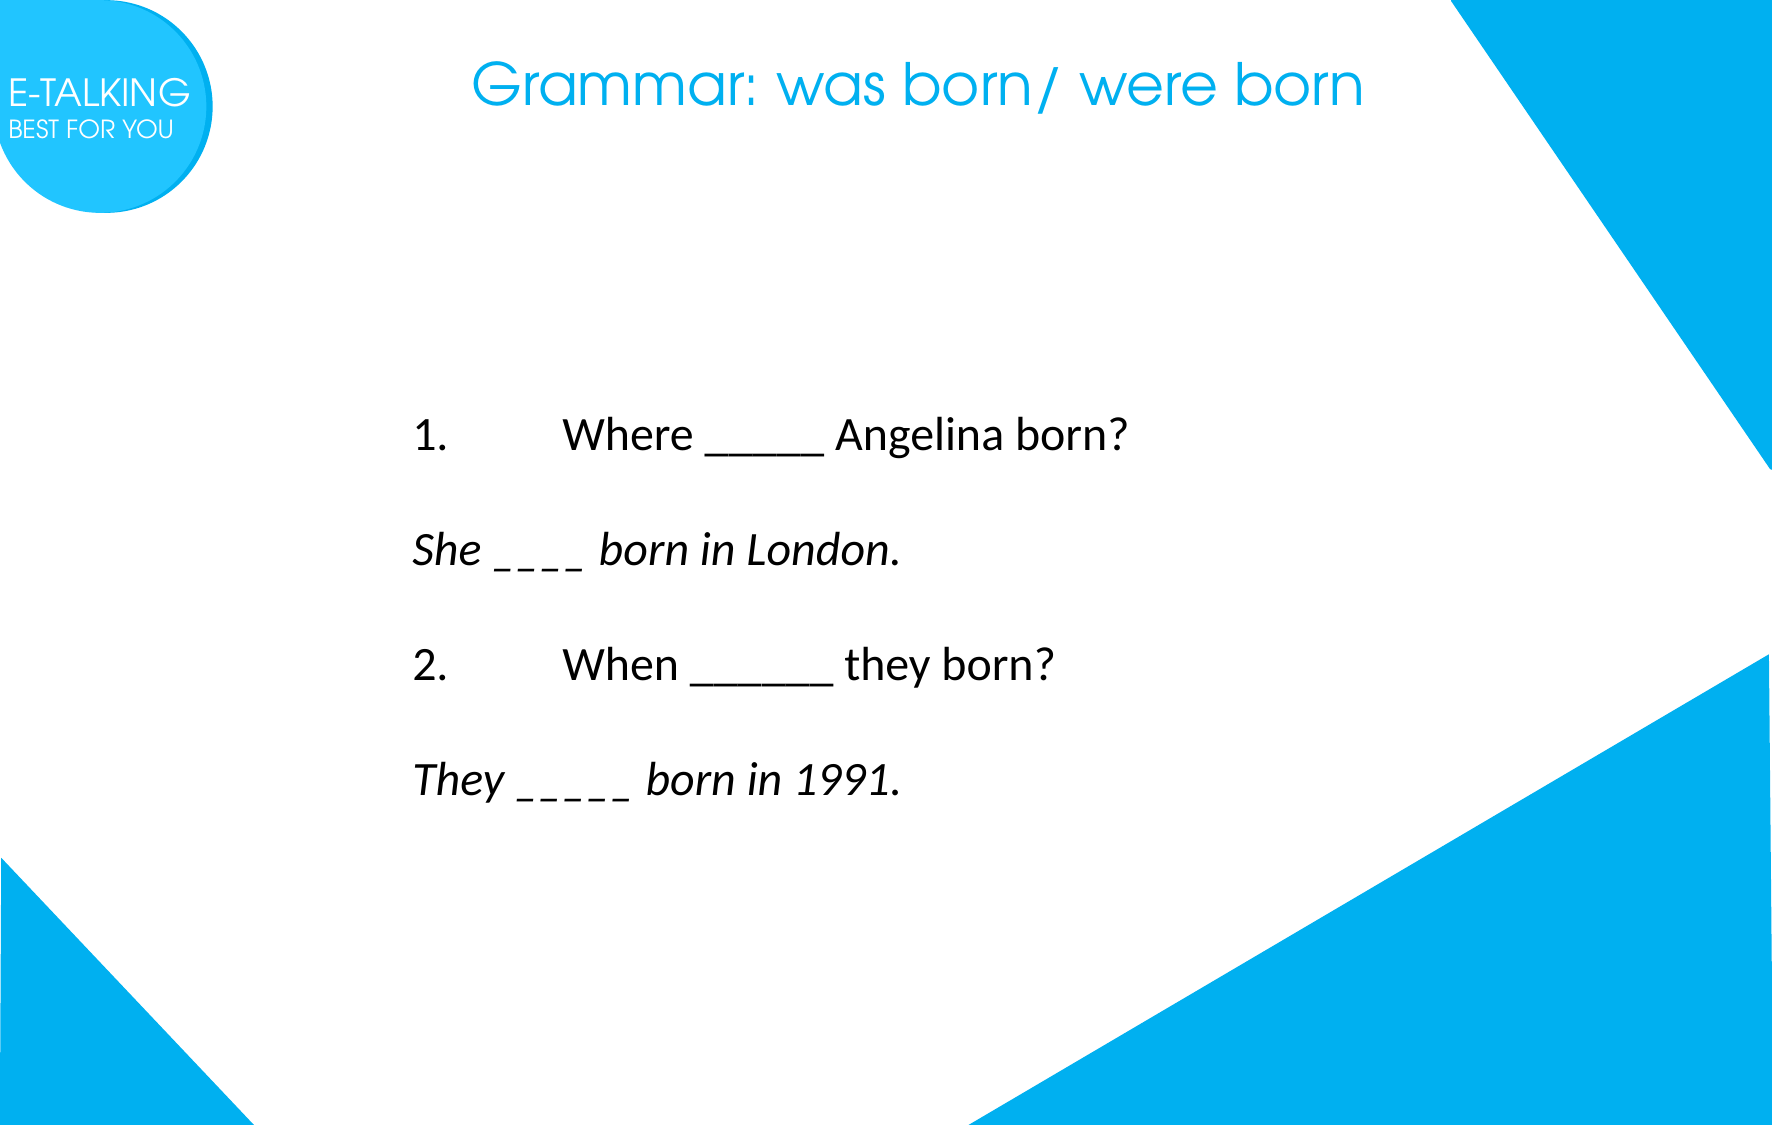

E-TALKING
BEST
FOR YOU

E-TALKING
BEST FOR YOU
E-TALKING
BEST
FOR YOU
Grammar: was born/ were born
1.	Where _____ Angelina born?
She ____ born in London.
2.	When ______ they born?
They _____ born in 1991.